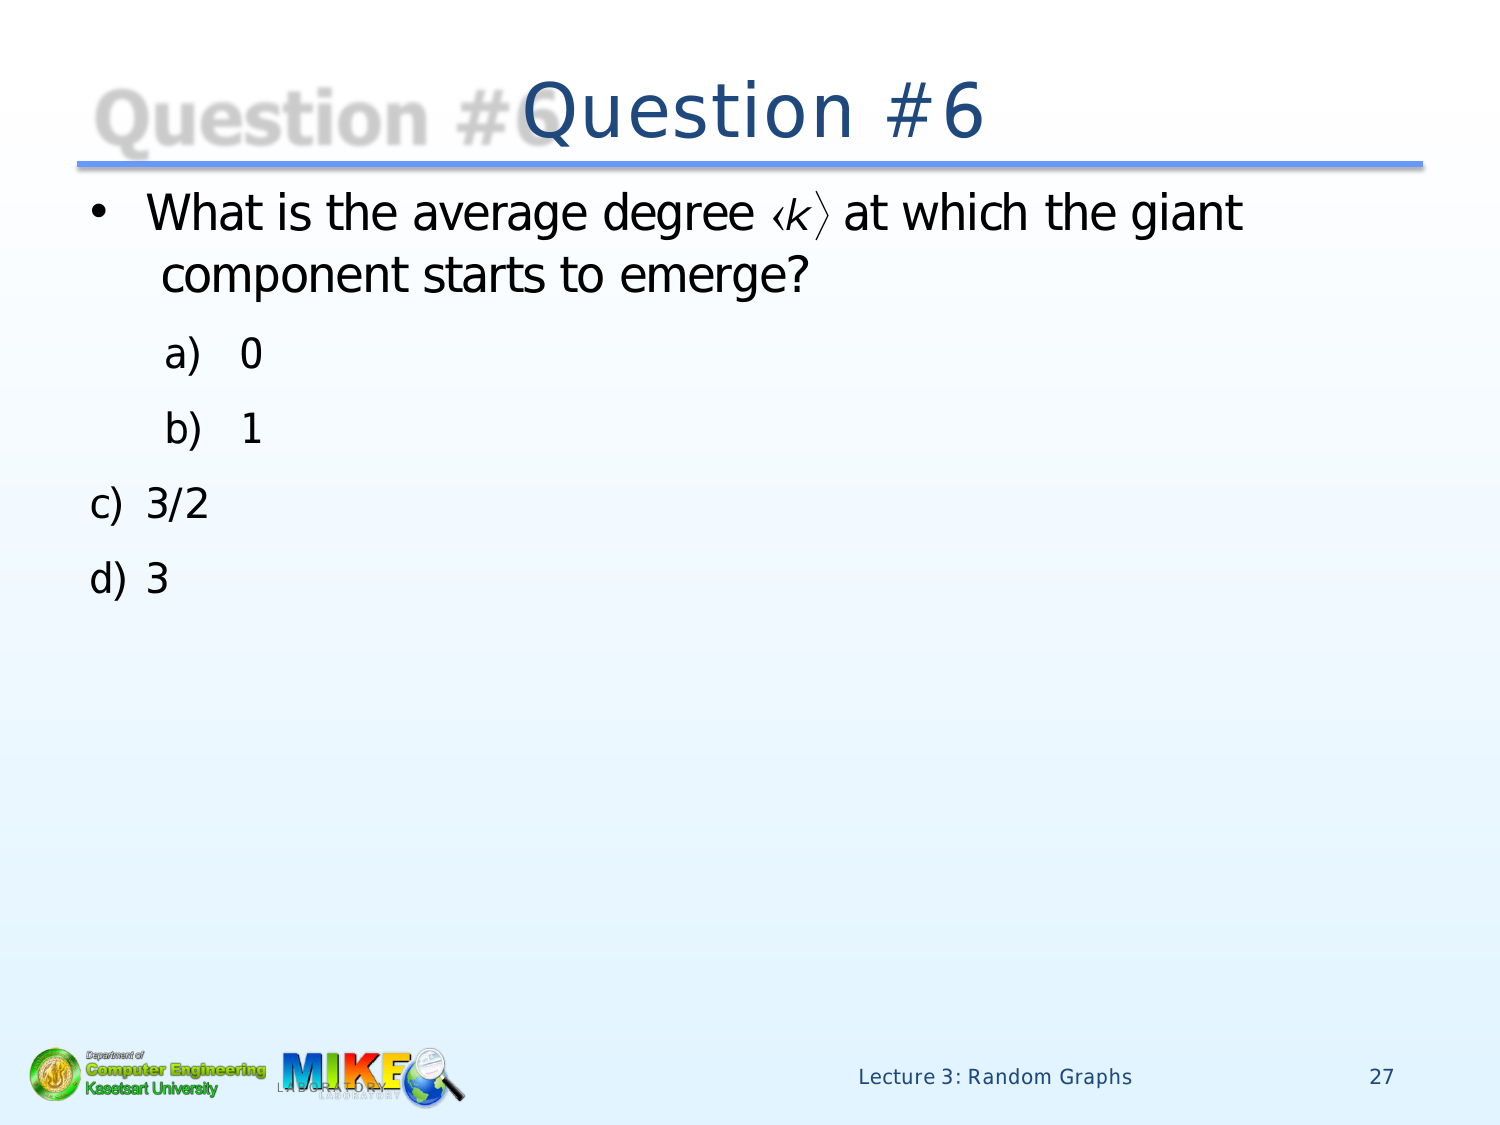

# Question #6

What is the average degree 〈k〉 at which the giant  component starts to emerge?
0
1
c)	3/2
d)	3

Lecture 3: Random Graphs
27